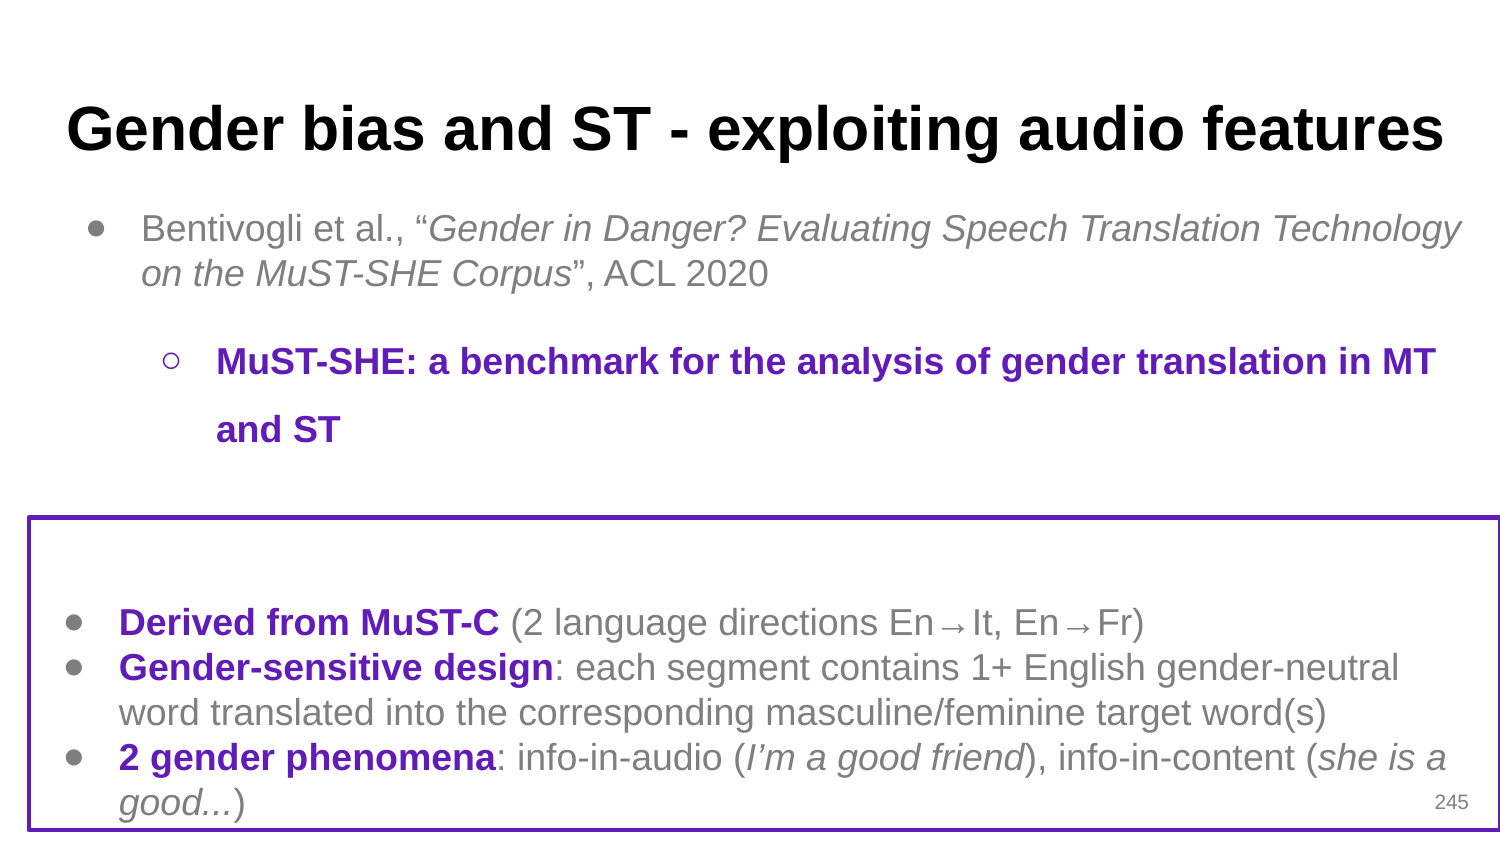

# Gender bias and ST - exploiting audio features
Bentivogli et al., “Gender in Danger? Evaluating Speech Translation Technology on the MuST-SHE Corpus”, ACL 2020
MuST-SHE: a benchmark for the analysis of gender translation in MT and ST
Gender-sensitive evaluation methodology
Comparison between end-to-end and cascade ST approaches

Derived from MuST-C (2 language directions En→It, En→Fr)
Gender-sensitive design: each segment contains 1+ English gender-neutral word translated into the corresponding masculine/feminine target word(s)
2 gender phenomena: info-in-audio (I’m a good friend), info-in-content (she is a good...)

245